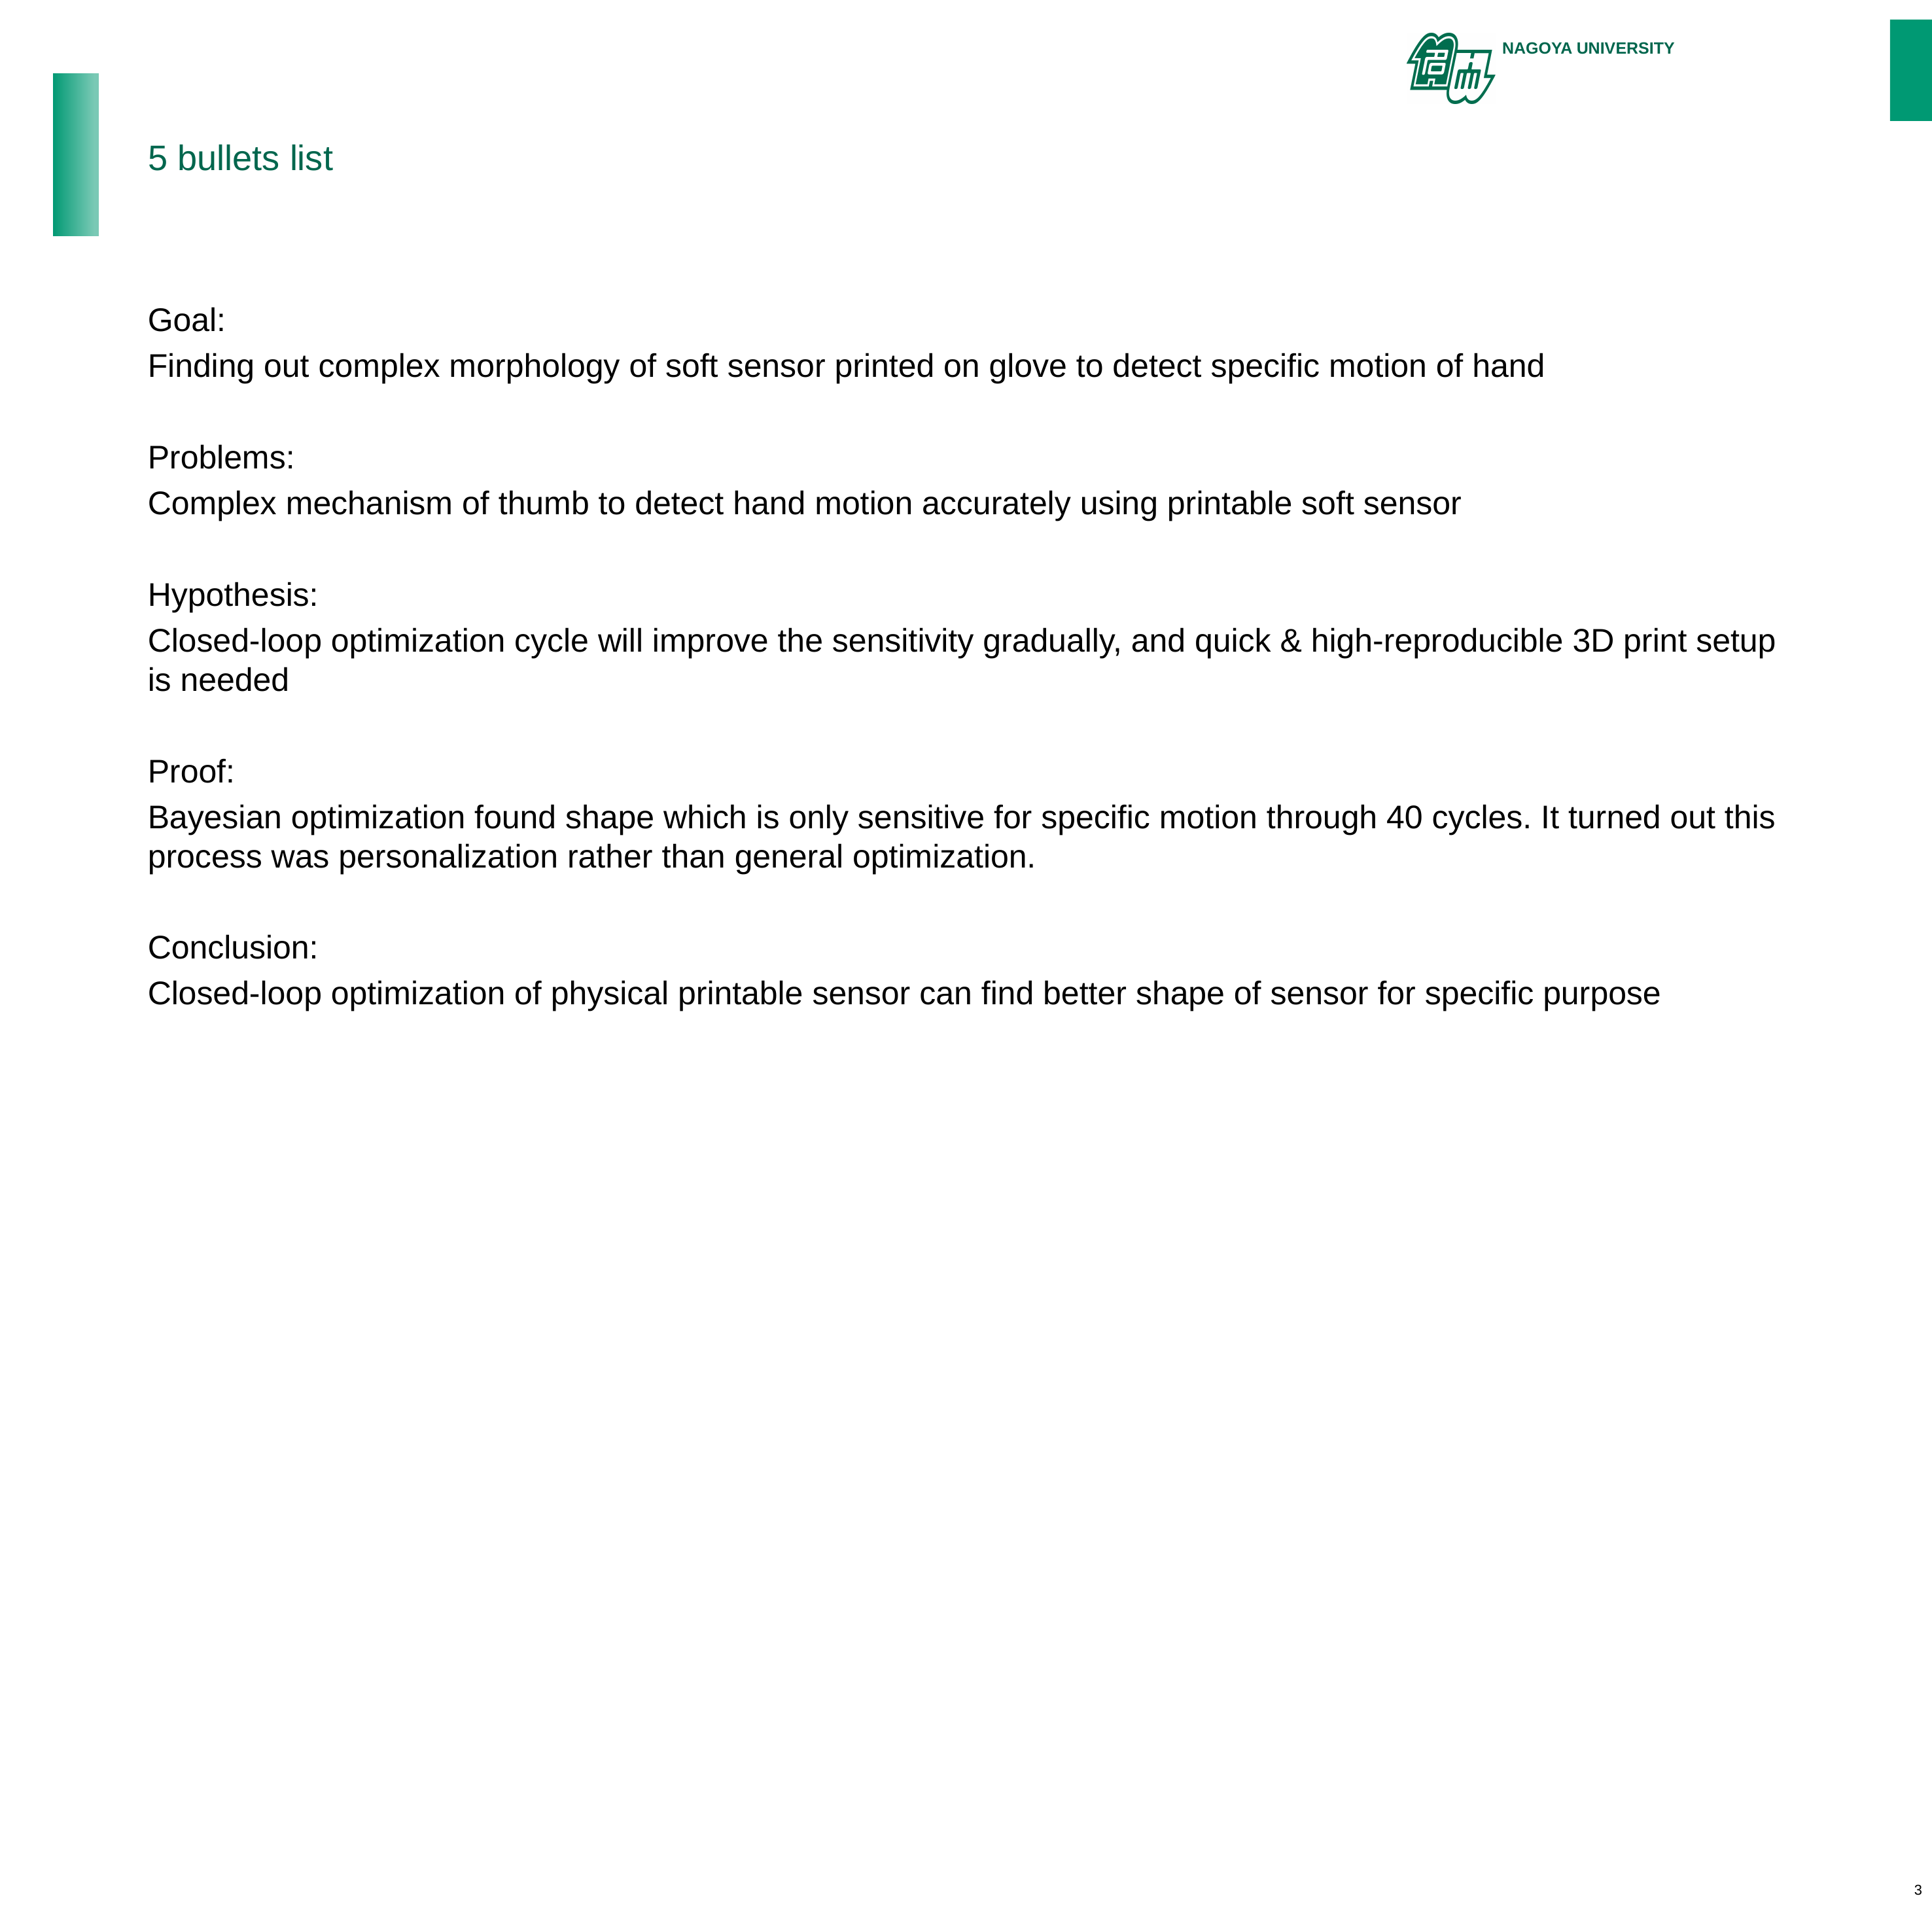

# 5 bullets list
Goal:
Finding out complex morphology of soft sensor printed on glove to detect specific motion of hand

Problems:
Complex mechanism of thumb to detect hand motion accurately using printable soft sensor

Hypothesis:
Closed-loop optimization cycle will improve the sensitivity gradually, and quick & high-reproducible 3D print setup is needed

Proof:
Bayesian optimization found shape which is only sensitive for specific motion through 40 cycles. It turned out this process was personalization rather than general optimization.

Conclusion:
Closed-loop optimization of physical printable sensor can find better shape of sensor for specific purpose
3